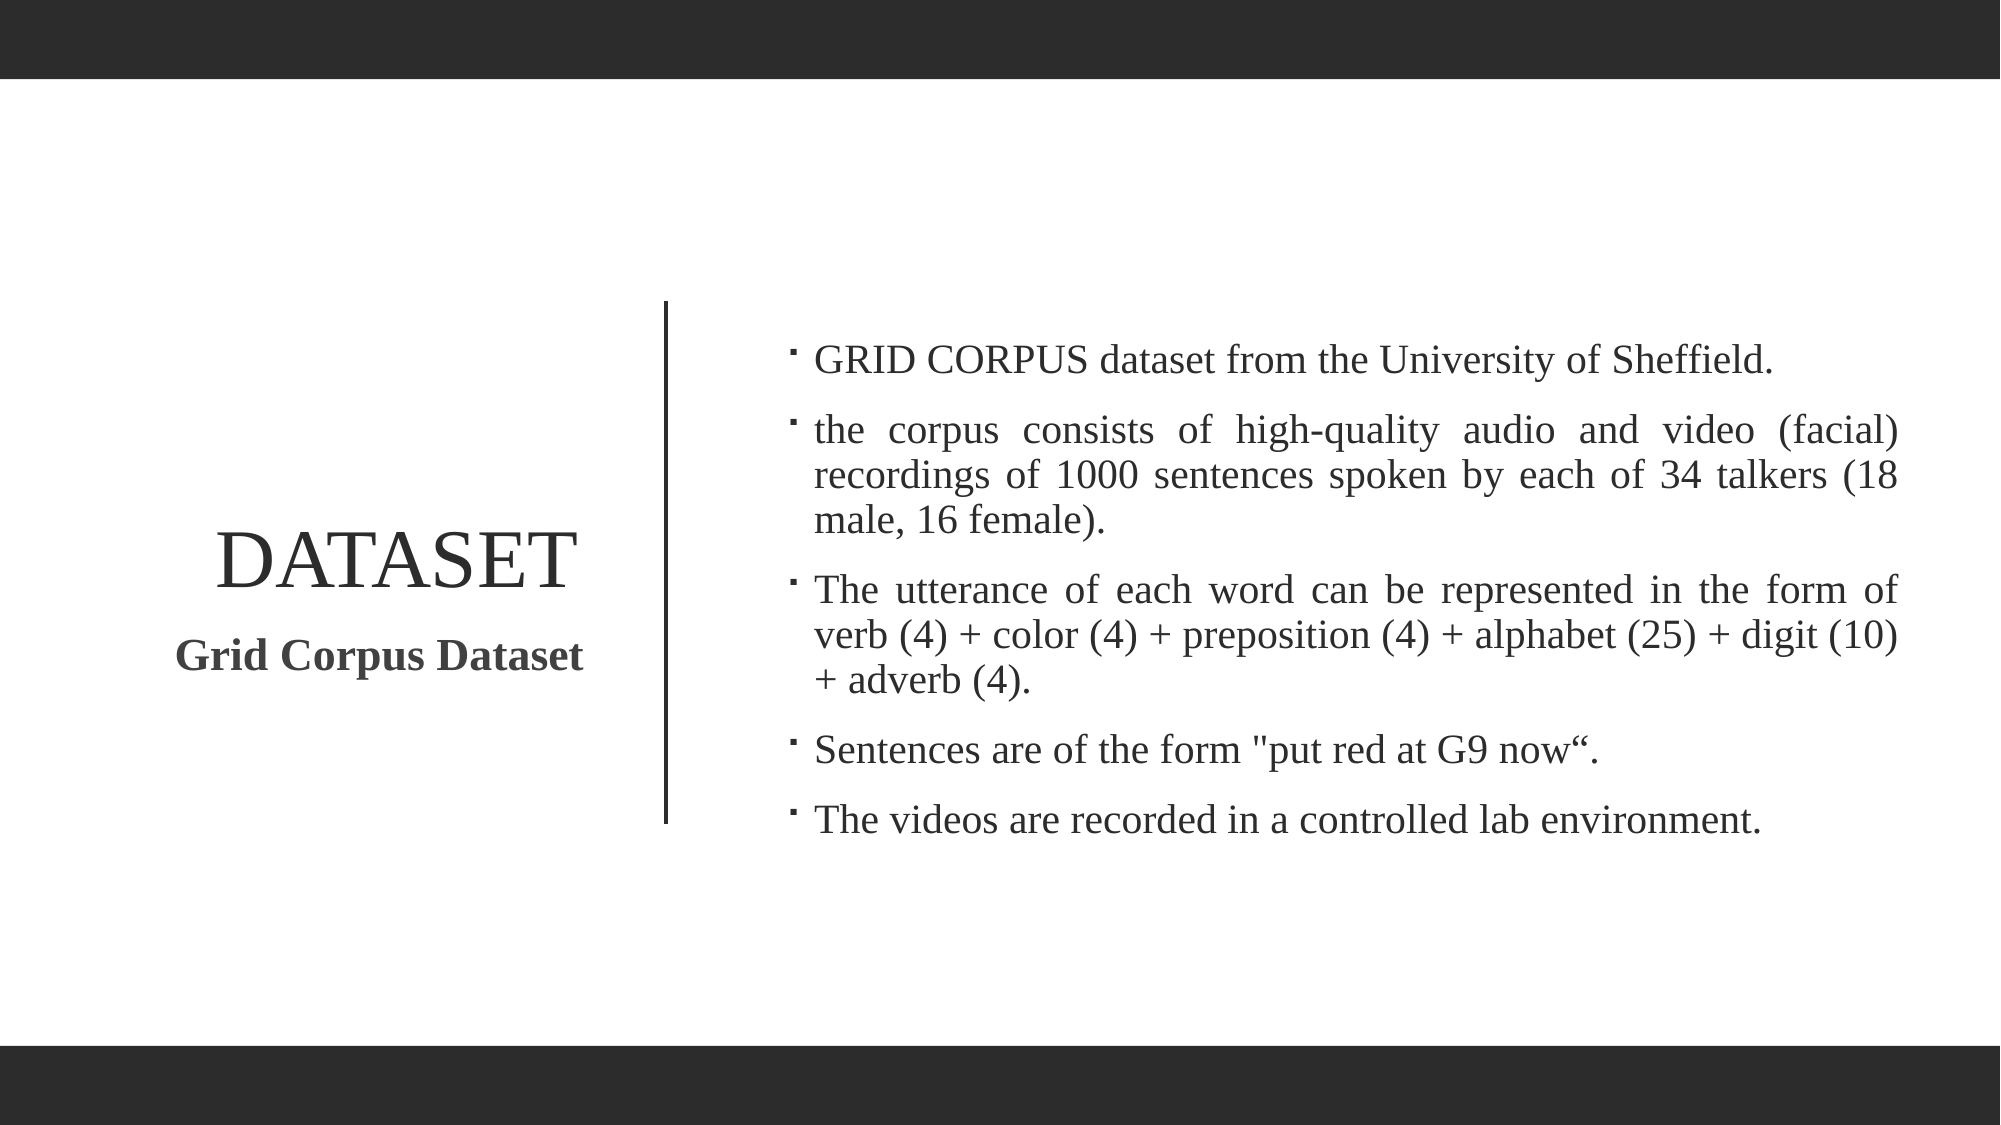

Dataset
GRID CORPUS dataset from the University of Sheffield.
the corpus consists of high-quality audio and video (facial) recordings of 1000 sentences spoken by each of 34 talkers (18 male, 16 female).
The utterance of each word can be represented in the form of verb (4) + color (4) + preposition (4) + alphabet (25) + digit (10) + adverb (4).
Sentences are of the form "put red at G9 now“.
The videos are recorded in a controlled lab environment.

Grid Corpus Dataset